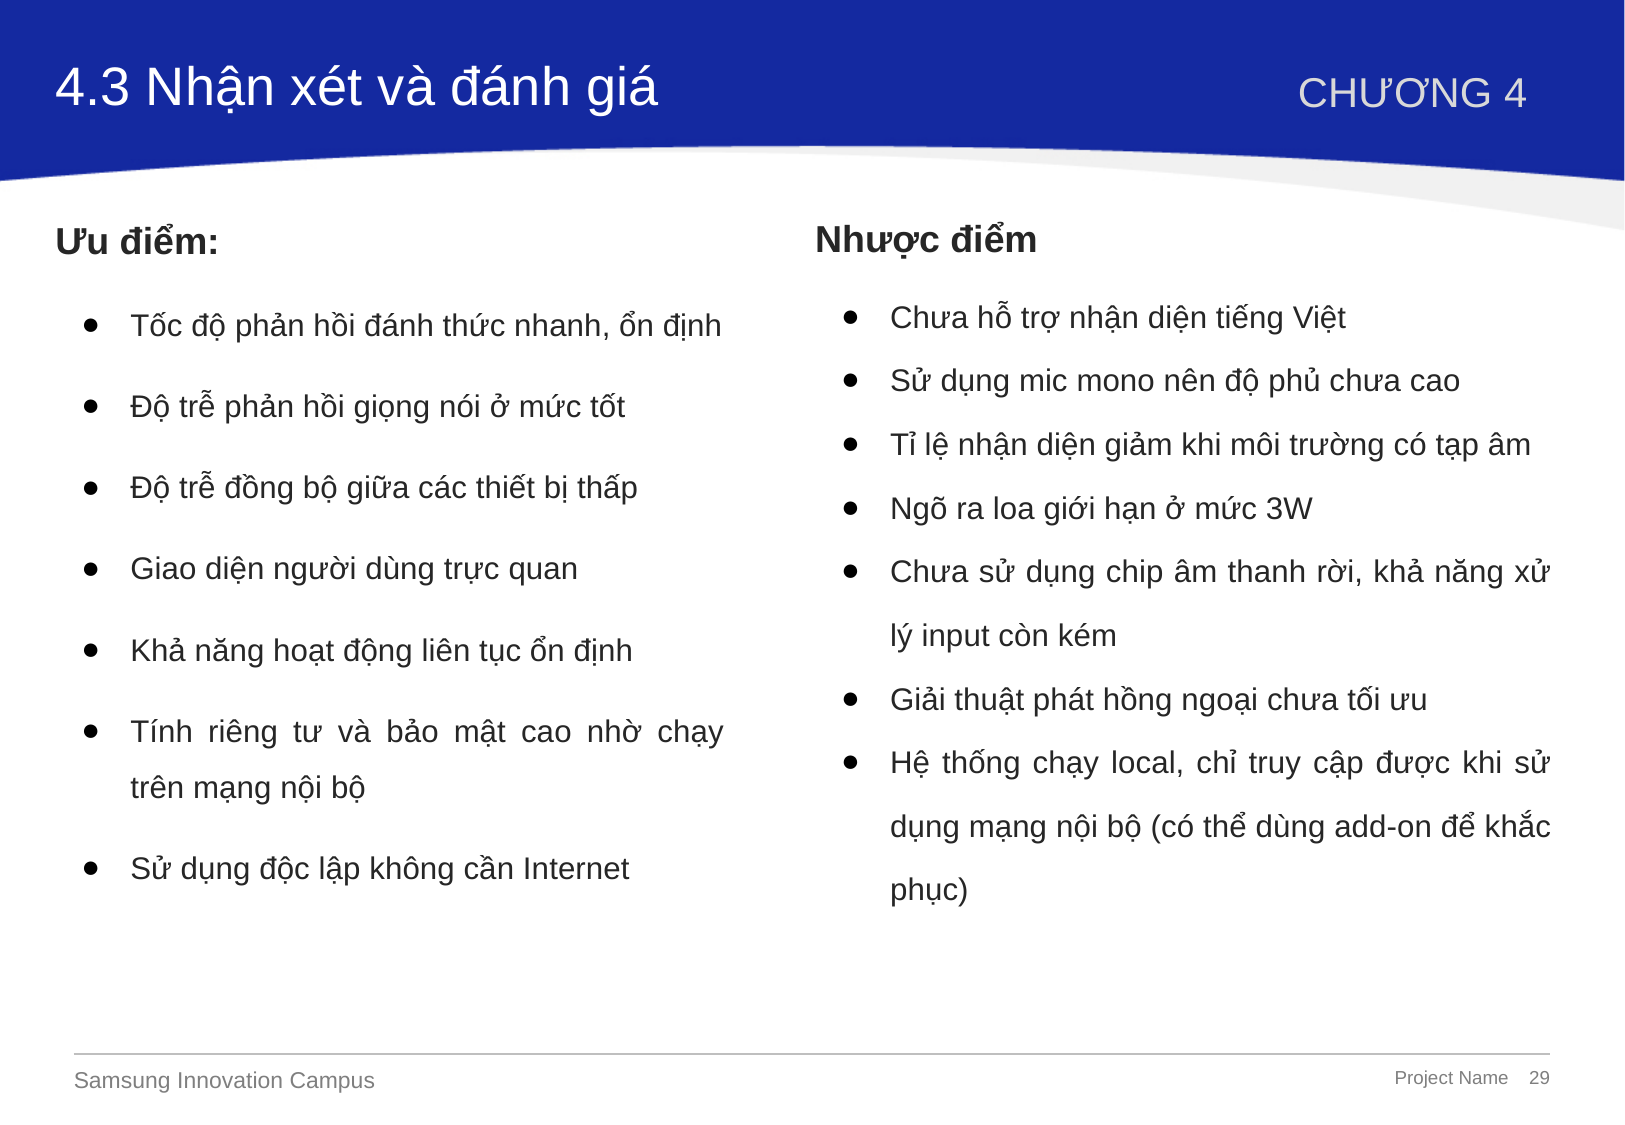

4.3 Nhận xét và đánh giá
CHƯƠNG 4
Nhược điểm
Chưa hỗ trợ nhận diện tiếng Việt
Sử dụng mic mono nên độ phủ chưa cao
Tỉ lệ nhận diện giảm khi môi trường có tạp âm
Ngõ ra loa giới hạn ở mức 3W
Chưa sử dụng chip âm thanh rời, khả năng xử lý input còn kém
Giải thuật phát hồng ngoại chưa tối ưu
Hệ thống chạy local, chỉ truy cập được khi sử dụng mạng nội bộ (có thể dùng add-on để khắc phục)
Ưu điểm:
Tốc độ phản hồi đánh thức nhanh, ổn định
Độ trễ phản hồi giọng nói ở mức tốt
Độ trễ đồng bộ giữa các thiết bị thấp
Giao diện người dùng trực quan
Khả năng hoạt động liên tục ổn định
Tính riêng tư và bảo mật cao nhờ chạy trên mạng nội bộ
Sử dụng độc lập không cần Internet